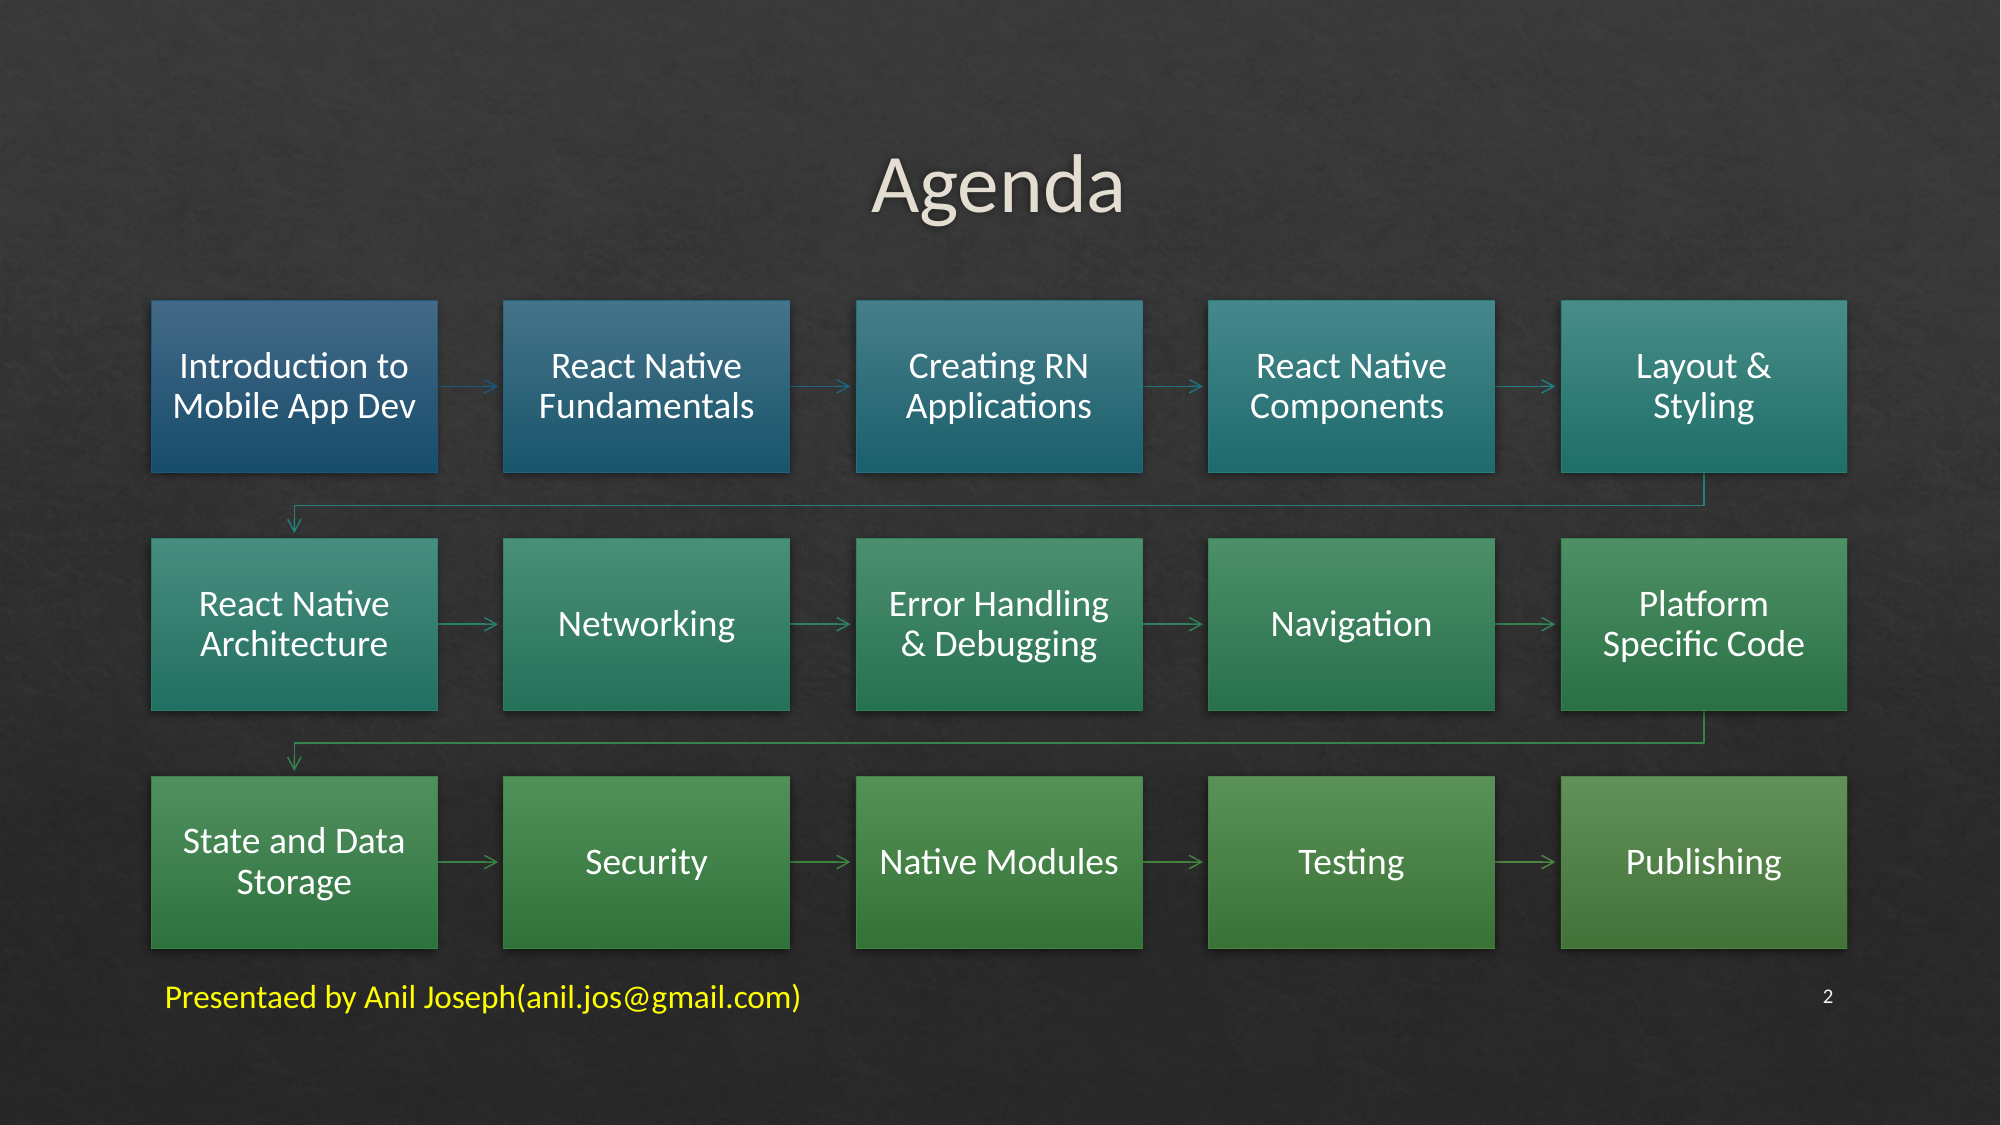

# Agenda

Introduction to Mobile App Dev

React Native Fundamentals

Creating RN Applications

React Native Components

Layout & Styling

React Native Architecture

Networking

Error Handling & Debugging

Navigation

Platform Specific Code

State and Data Storage

Security

Native Modules

Testing
Publishing
Presentaed by Anil Joseph(anil.jos@gmail.com)
2